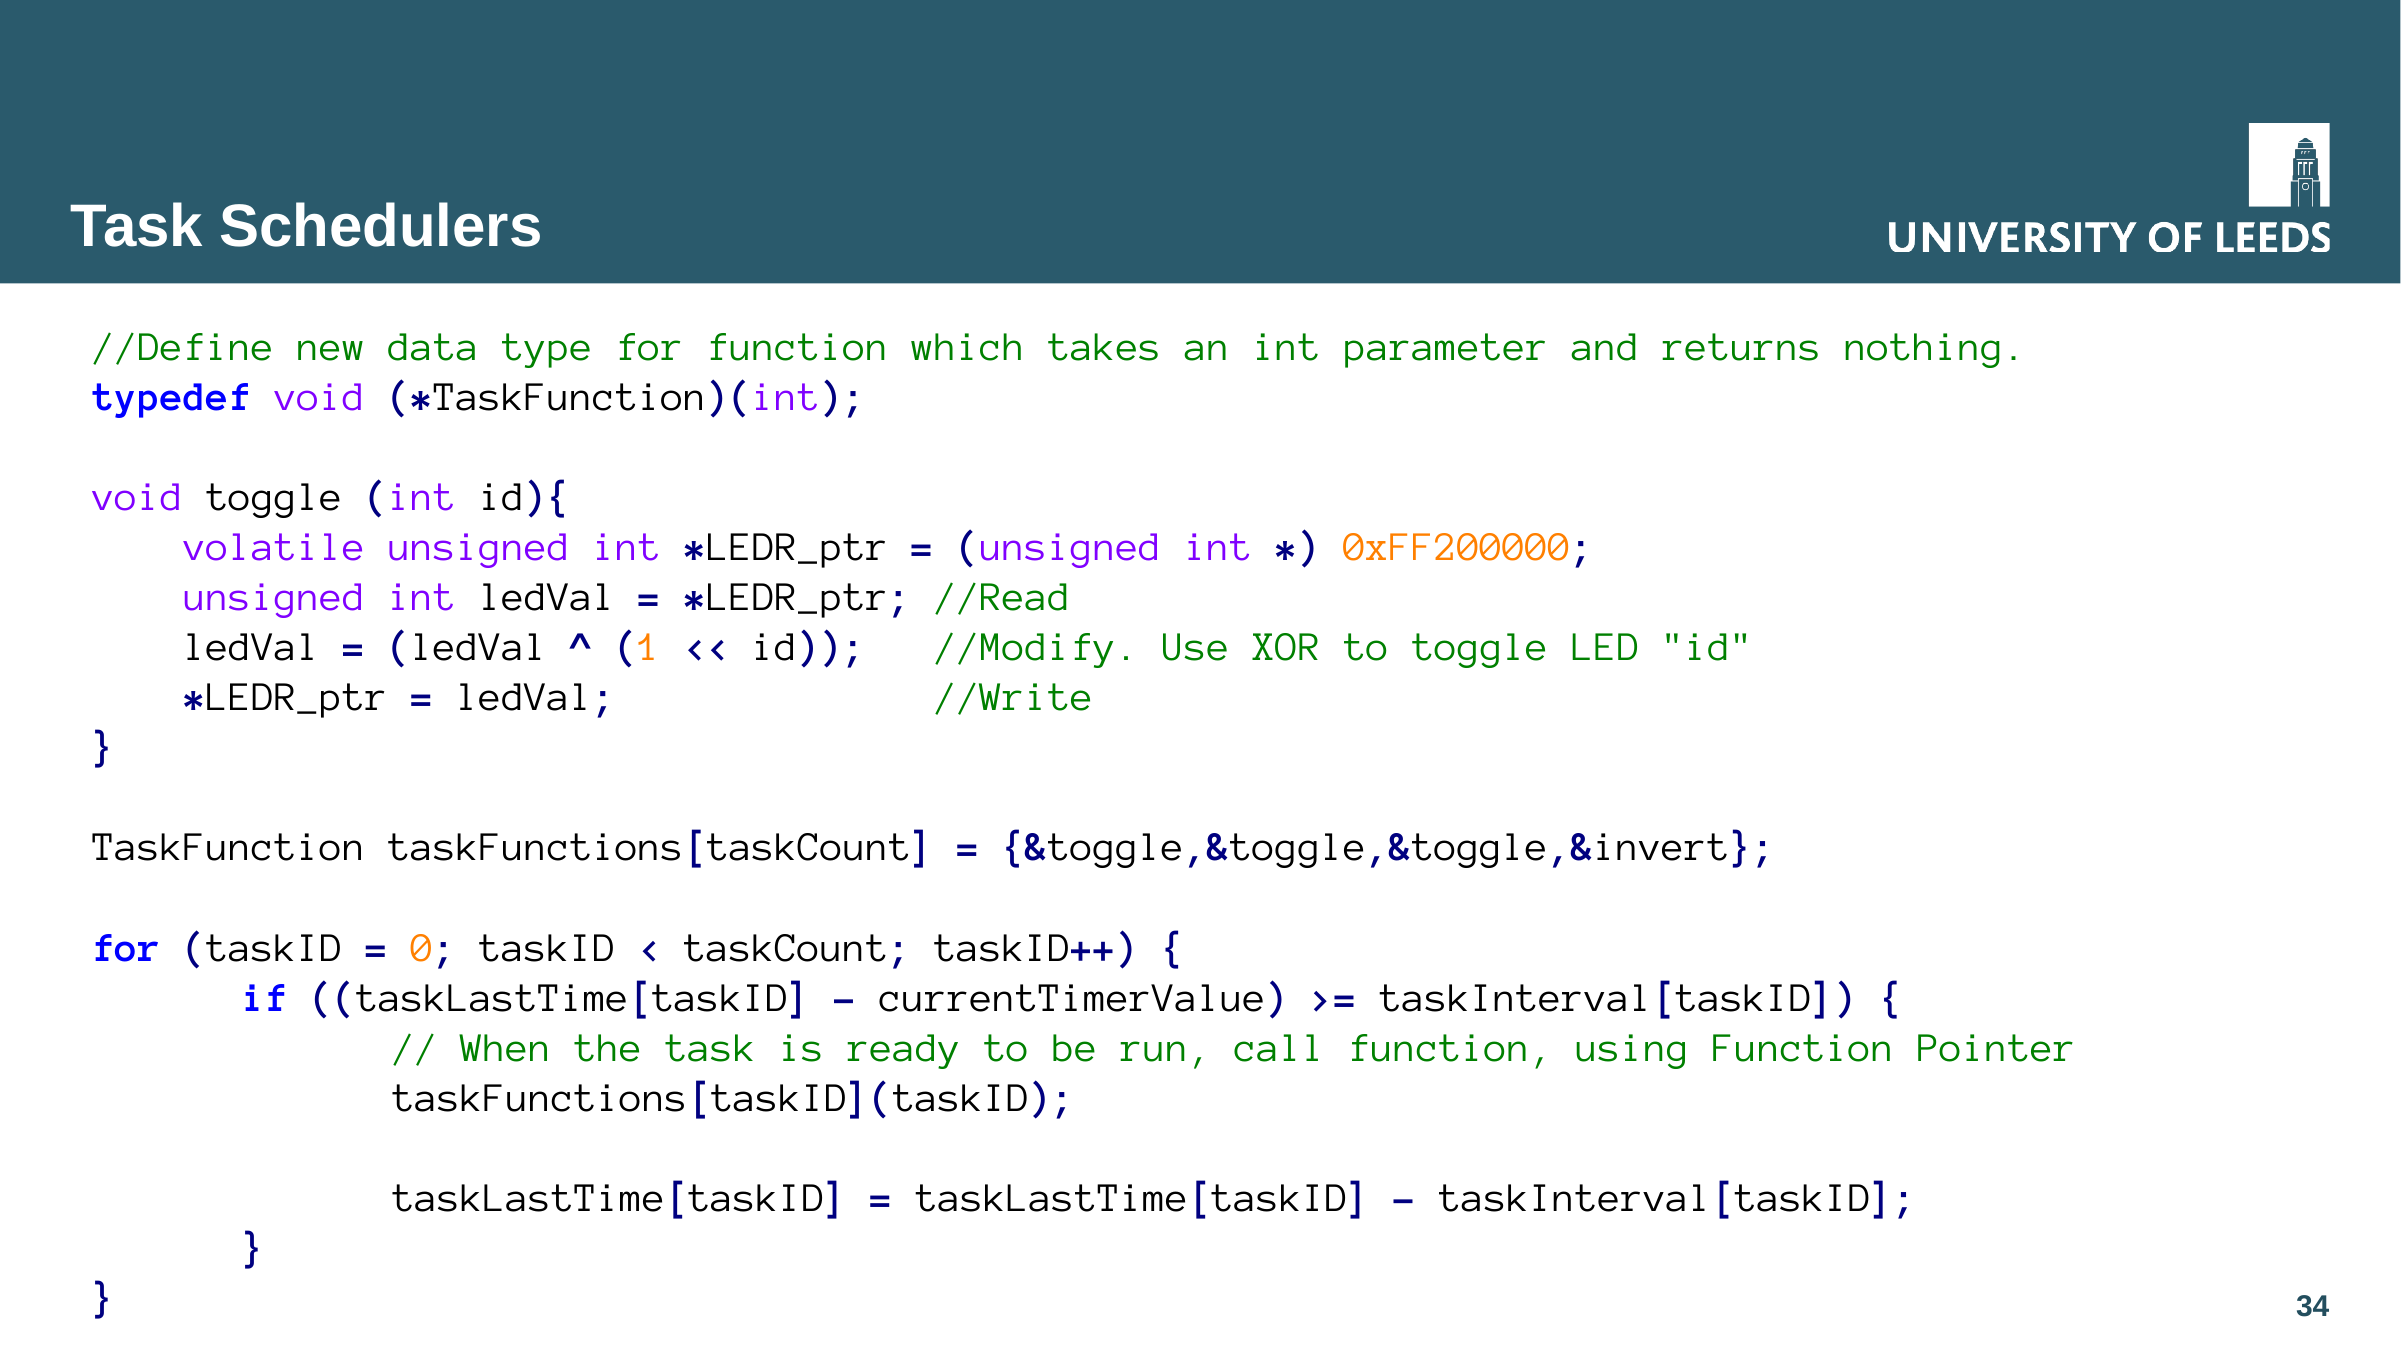

# Task Schedulers
//Define new data type for function which takes an int parameter and returns nothing.
typedef void (*TaskFunction)(int);

void toggle (int id){
    volatile unsigned int *LEDR_ptr = (unsigned int *) 0xFF200000;
    unsigned int ledVal = *LEDR_ptr; //Read
    ledVal = (ledVal ^ (1 << id));   //Modify. Use XOR to toggle LED "id"
    *LEDR_ptr = ledVal;              //Write
}

TaskFunction taskFunctions[taskCount] = {&toggle,&toggle,&toggle,&invert};

for (taskID = 0; taskID < taskCount; taskID++) {
	if ((taskLastTime[taskID] - currentTimerValue) >= taskInterval[taskID]) {
		// When the task is ready to be run, call function, using Function Pointer
		taskFunctions[taskID](taskID);

		taskLastTime[taskID] = taskLastTime[taskID] - taskInterval[taskID];
	}
}